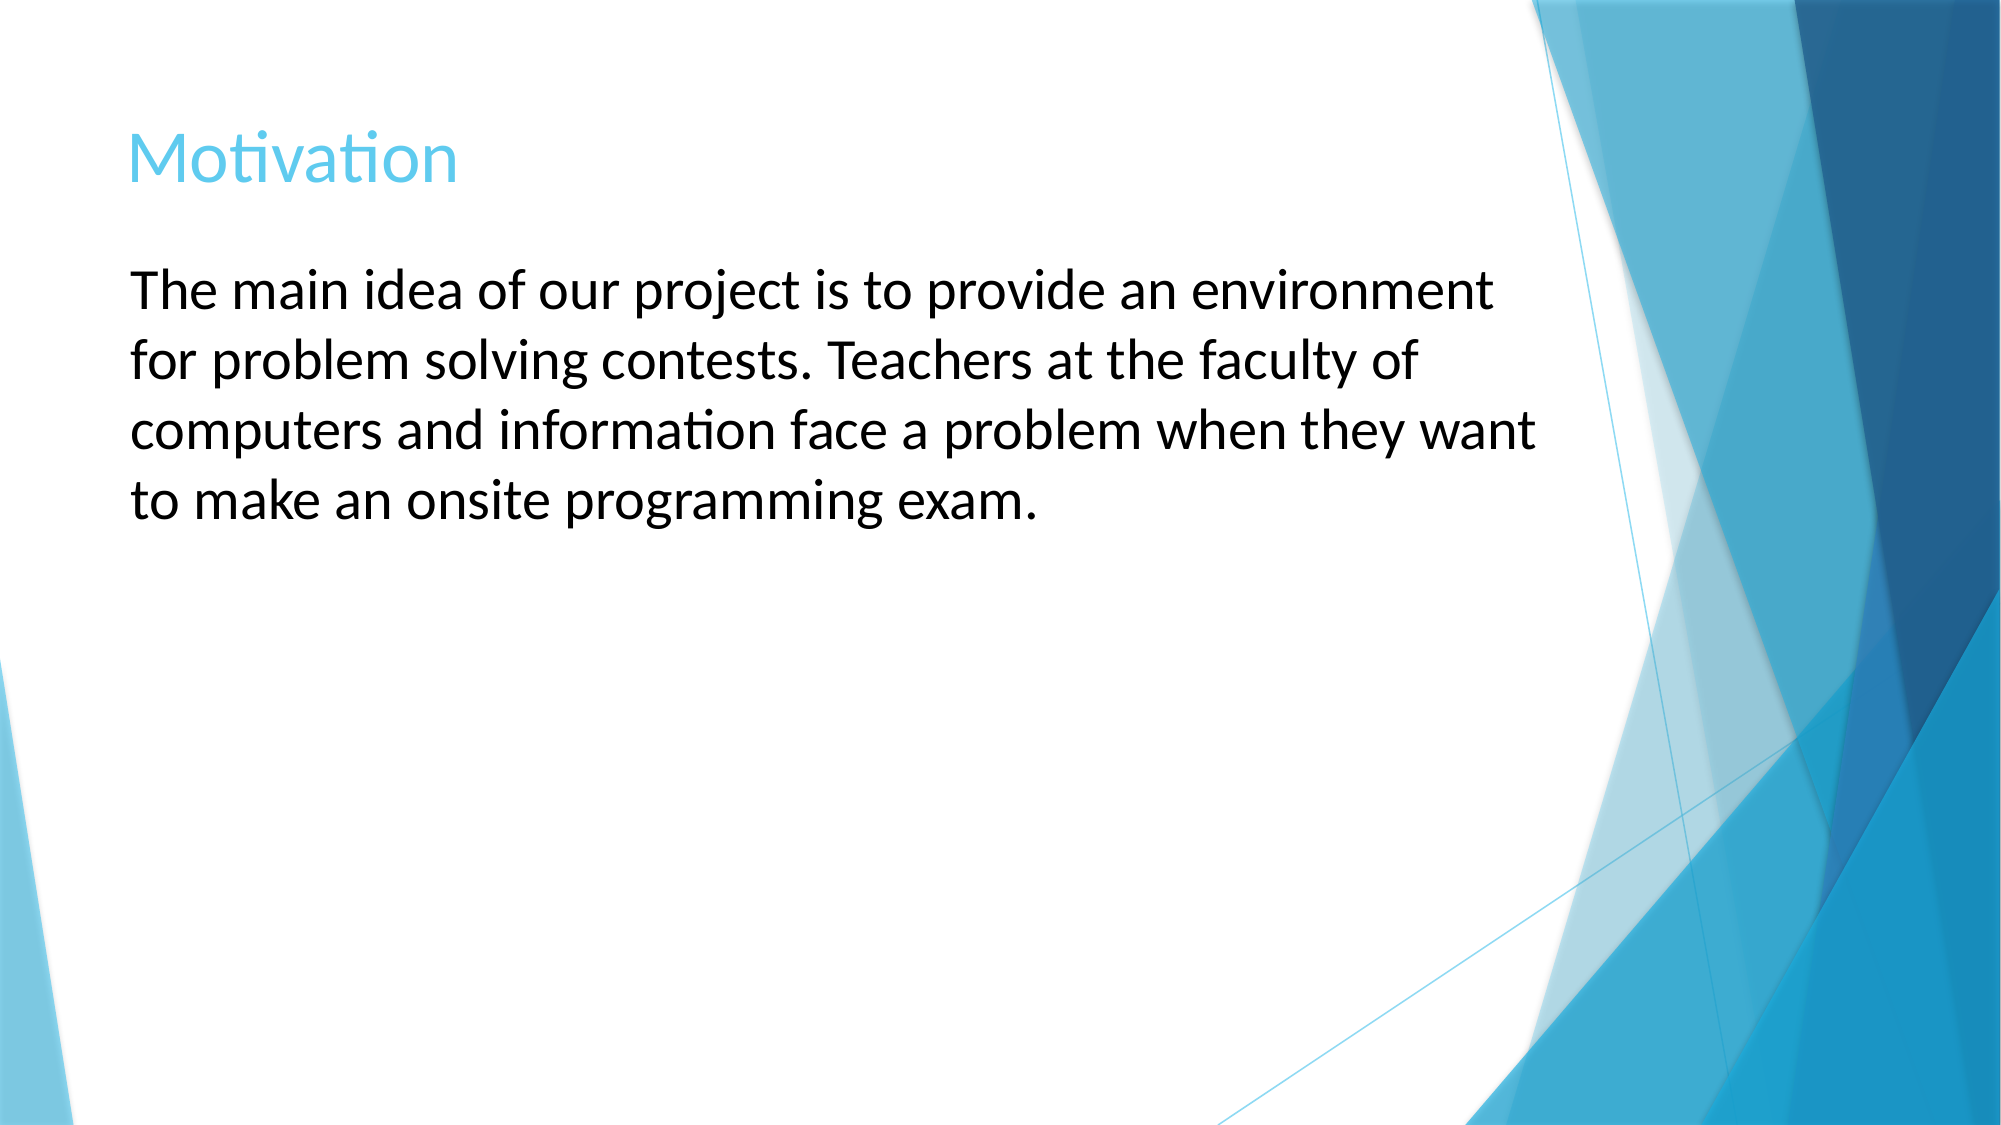

# Motivation
The main idea of our project is to provide an environment for problem solving contests. Teachers at the faculty of computers and information face a problem when they want to make an onsite programming exam.